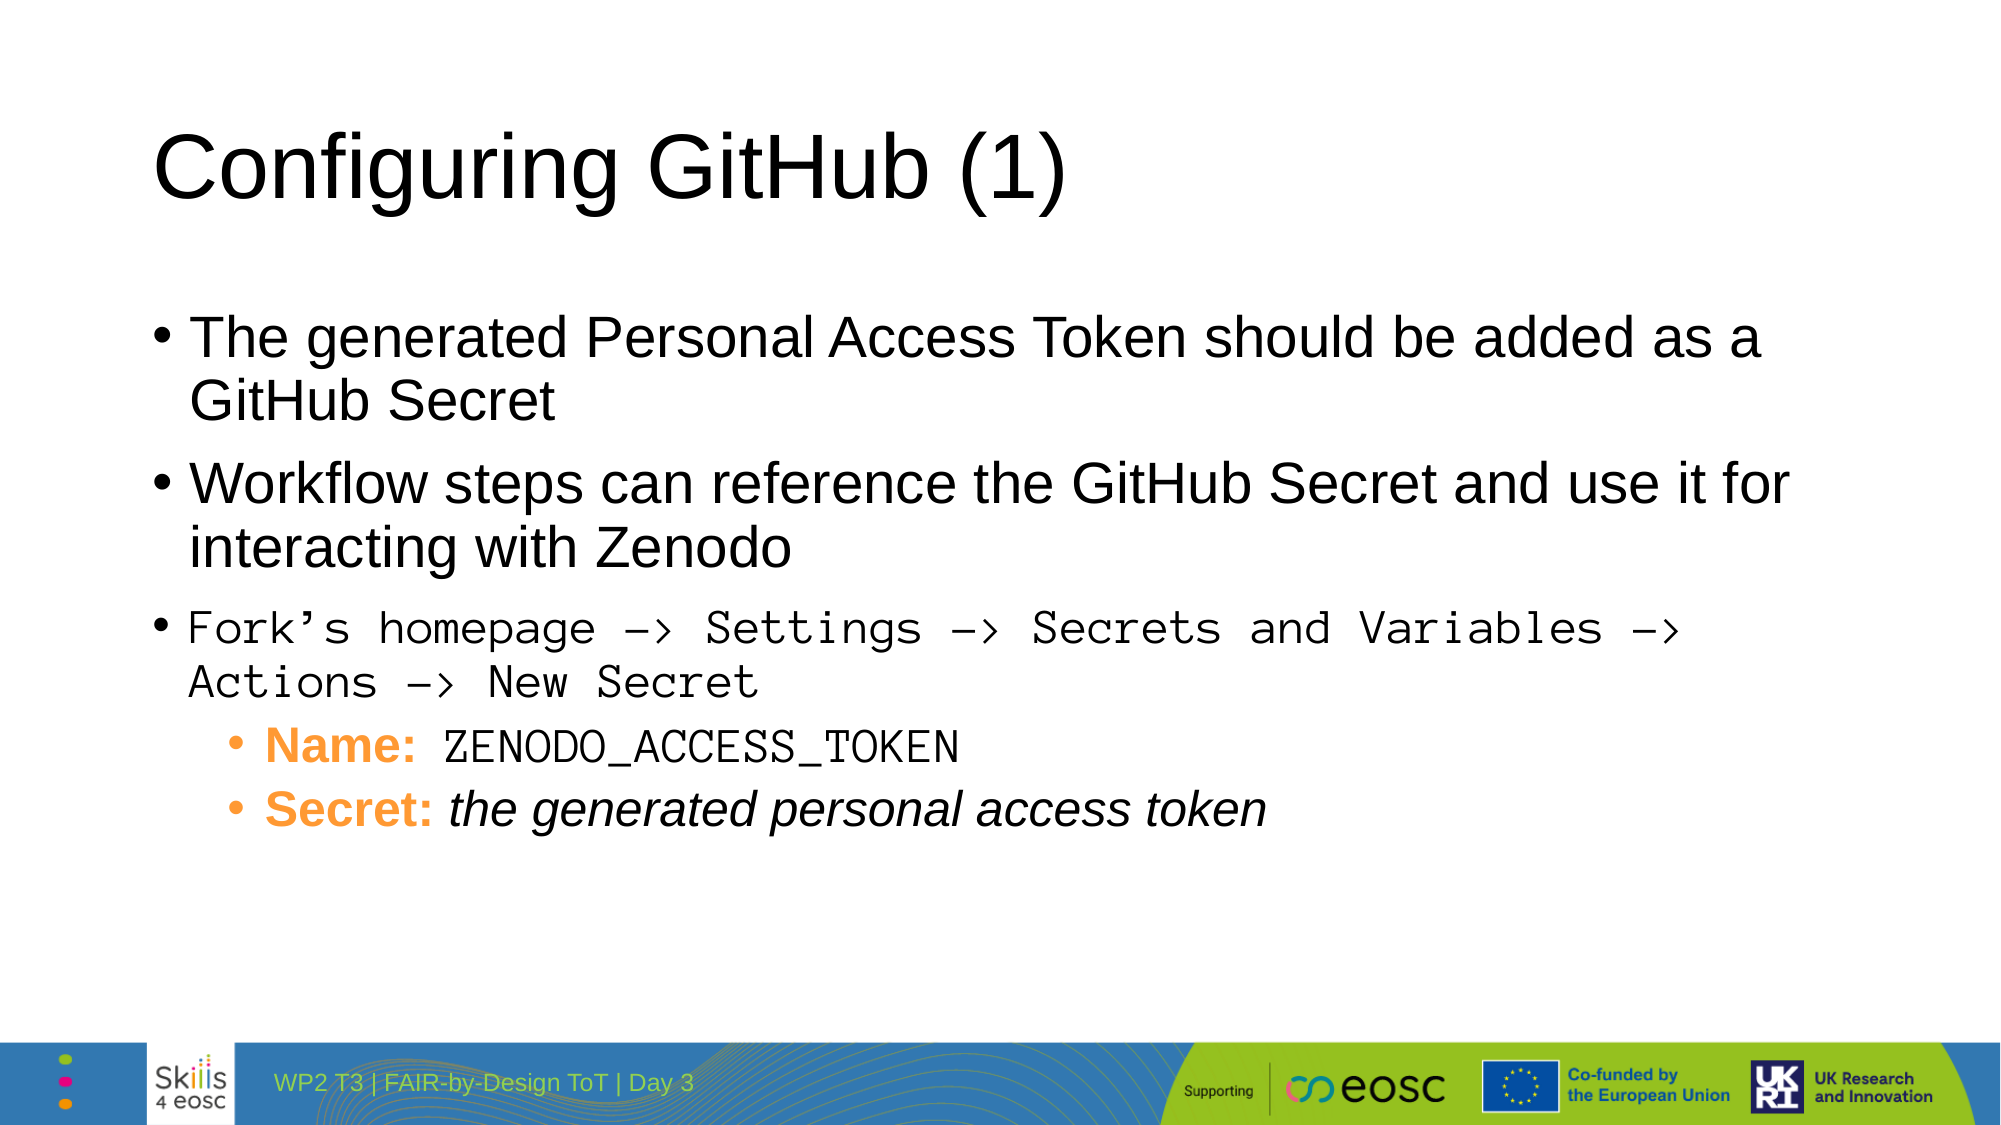

# Configuring GitHub (1)
The generated Personal Access Token should be added as a GitHub Secret
Workflow steps can reference the GitHub Secret and use it for interacting with Zenodo
Fork’s homepage -> Settings -> Secrets and Variables -> Actions -> New Secret
Name: ZENODO_ACCESS_TOKEN
Secret: the generated personal access token
WP2 T3 | FAIR-by-Design ToT | Day 3